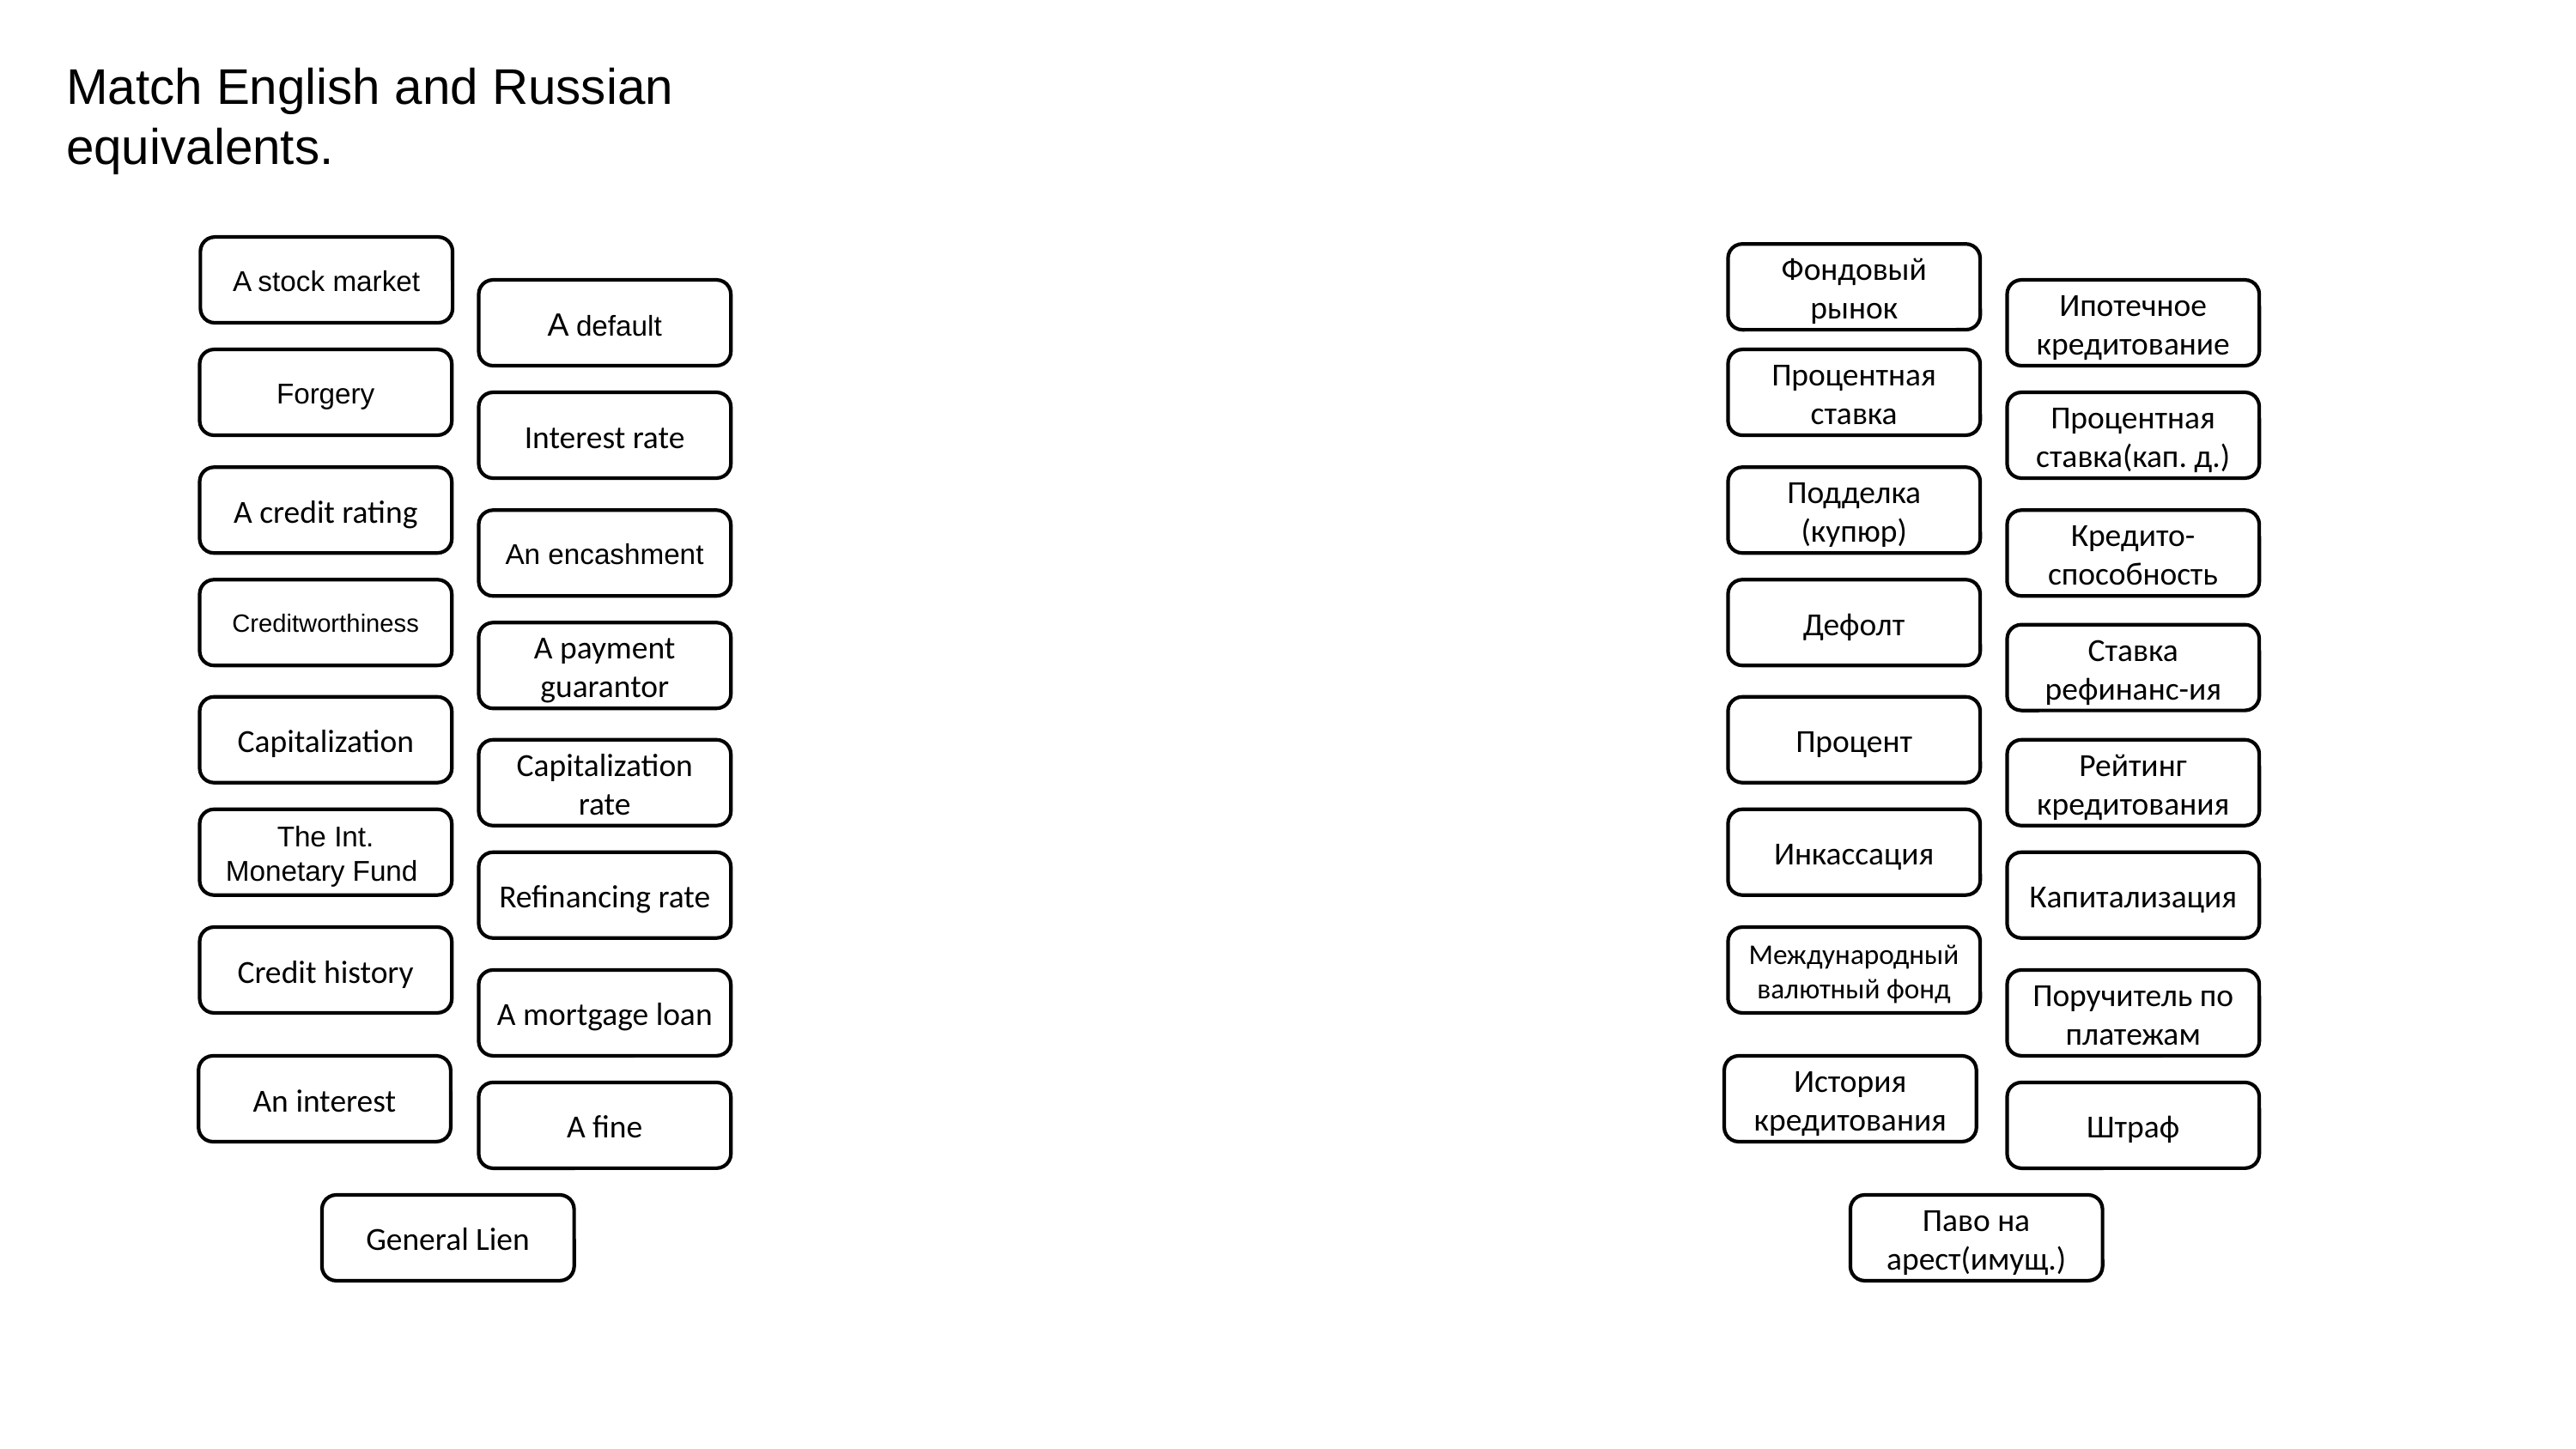

Match English and Russian equivalents.
A stock market
Фондовый
рынок
A default
Ипотечное кредитование
Forgery
Процентная ставка
Interest rate
Процентная ставка(кап. д.)
A credit rating
Подделка
(купюр)
An encashment
Кредито- способность
Creditworthiness
Дефолт
A payment guarantor
Ставка
рефинанс-ия
Capitalization
Процент
Capitalization rate
Рейтинг кредитования
The Int. Monetary Fund
Инкассация
Refinancing rate
Капитализация
Credit history
Международный валютный фонд
A mortgage loan
Поручитель по платежам
An interest
История кредитования
A fine
Штраф
General Lien
Паво на арест(имущ.)